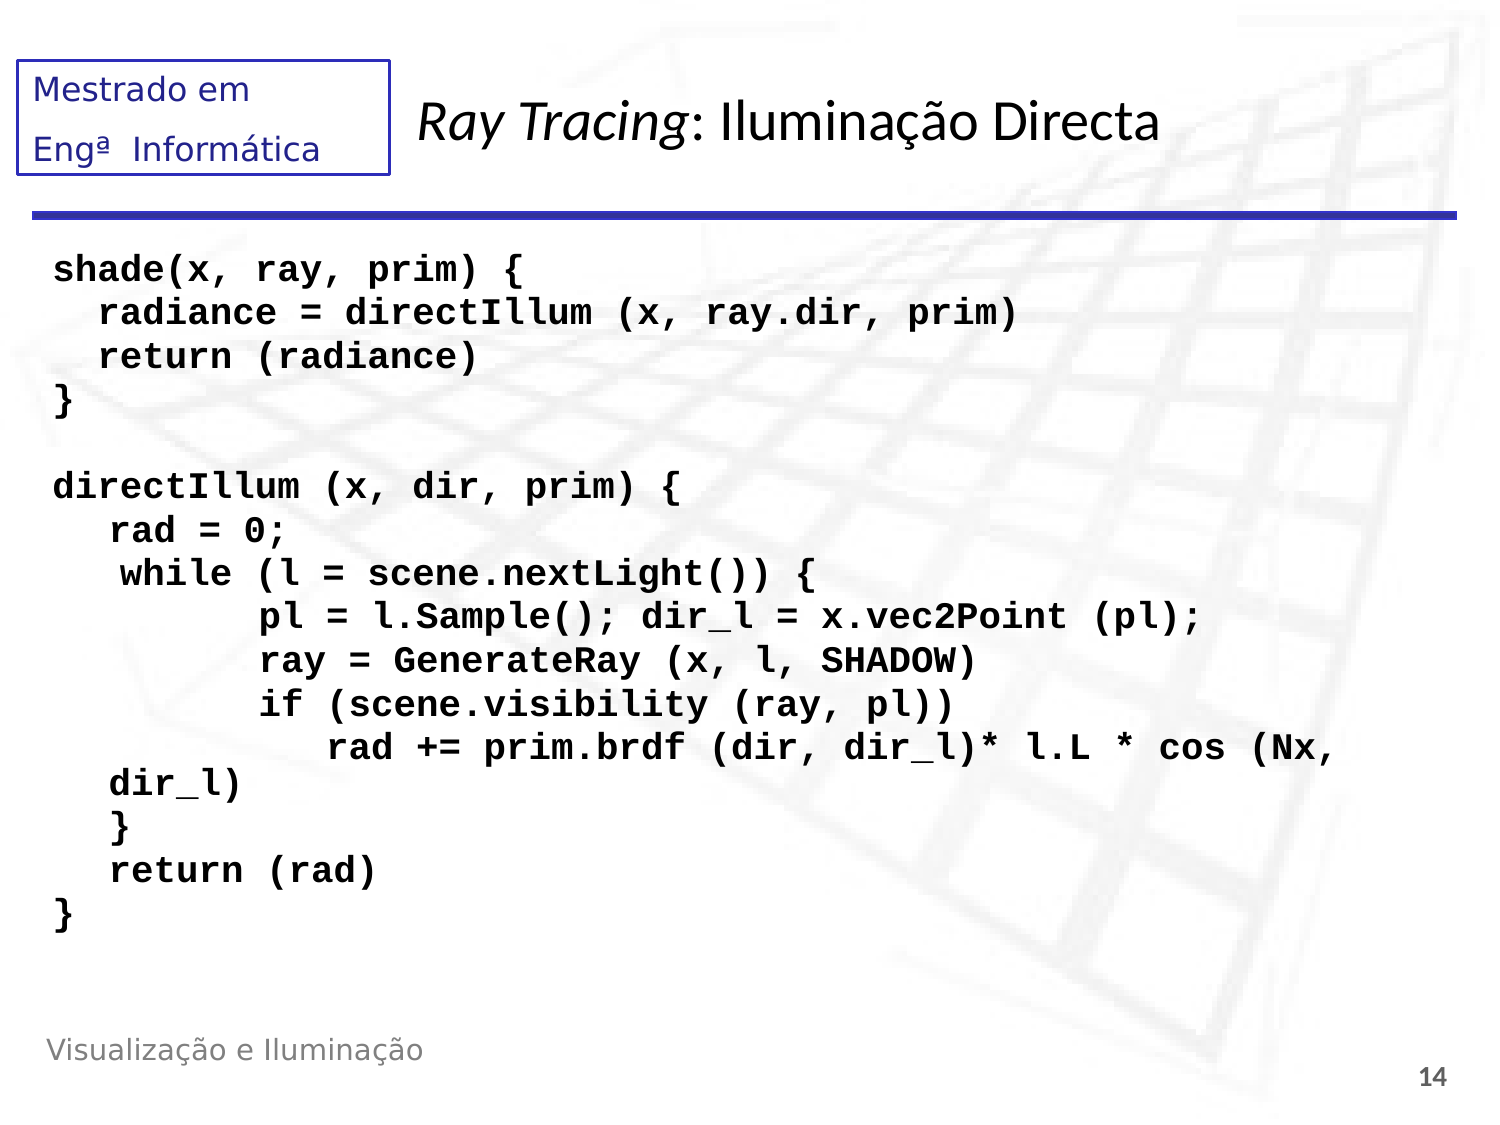

# Ray Tracing: Iluminação Directa
shade(x, ray, prim) {
  radiance = directIllum (x, ray.dir, prim)
  return (radiance)
}

directIllum (x, dir, prim) {
	rad = 0;
   while (l = scene.nextLight()) {
 		pl = l.Sample(); dir_l = x.vec2Point (pl);
		ray = GenerateRay (x, l, SHADOW)
		if (scene.visibility (ray, pl))
		   rad += prim.brdf (dir, dir_l)* l.L * cos (Nx, dir_l)
	}
	return (rad)
}

Visualização e Iluminação
14